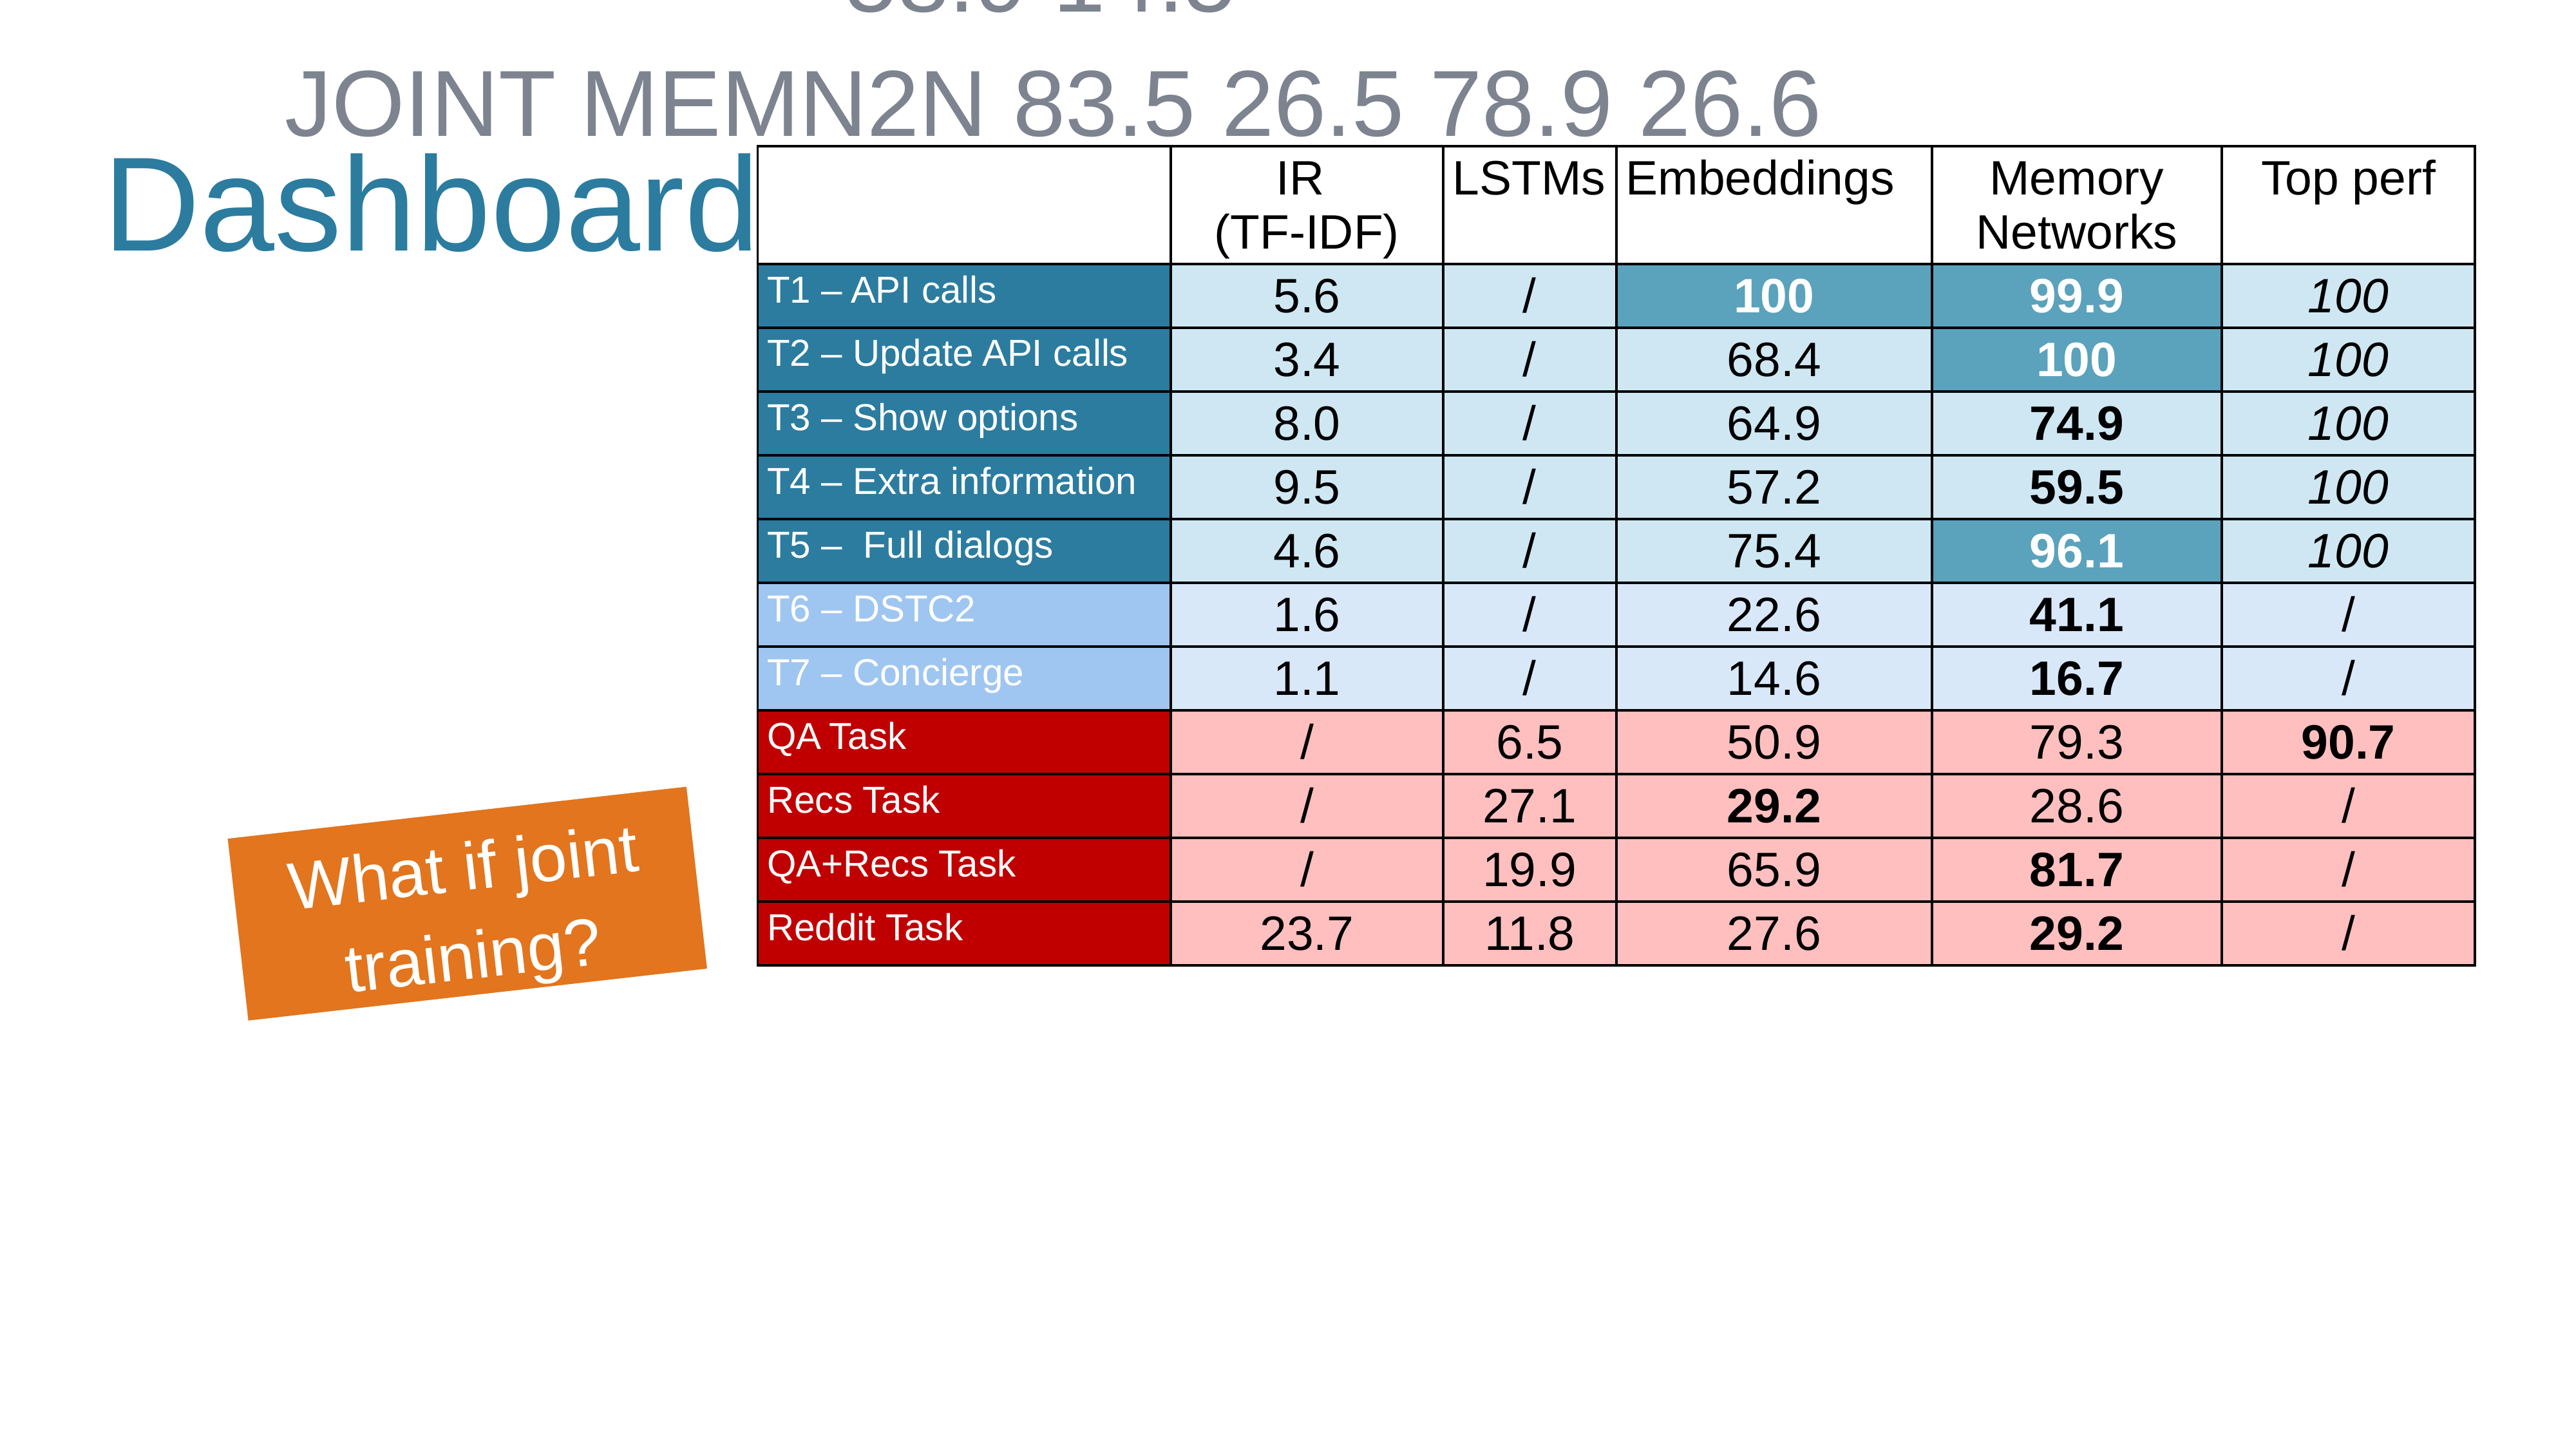

# Dashboard
JOINT SUPERVISED EMBEDDINGS 43.6 28.1 58.9 14.5
JOINT MEMN2N 83.5 26.5 78.9 26.6
|  | IR (TF-IDF) | LSTMs | Embeddings | Memory Networks | Top perf |
| --- | --- | --- | --- | --- | --- |
| T1 – API calls | 5.6 | / | 100 | 99.9 | 100 |
| T2 – Update API calls | 3.4 | / | 68.4 | 100 | 100 |
| T3 – Show options | 8.0 | / | 64.9 | 74.9 | 100 |
| T4 – Extra information | 9.5 | / | 57.2 | 59.5 | 100 |
| T5 – Full dialogs | 4.6 | / | 75.4 | 96.1 | 100 |
| T6 – DSTC2 | 1.6 | / | 22.6 | 41.1 | / |
| T7 – Concierge | 1.1 | / | 14.6 | 16.7 | / |
| QA Task | / | 6.5 | 50.9 | 79.3 | 90.7 |
| Recs Task | / | 27.1 | 29.2 | 28.6 | / |
| QA+Recs Task | / | 19.9 | 65.9 | 81.7 | / |
| Reddit Task | 23.7 | 11.8 | 27.6 | 29.2 | / |

What if joint training?